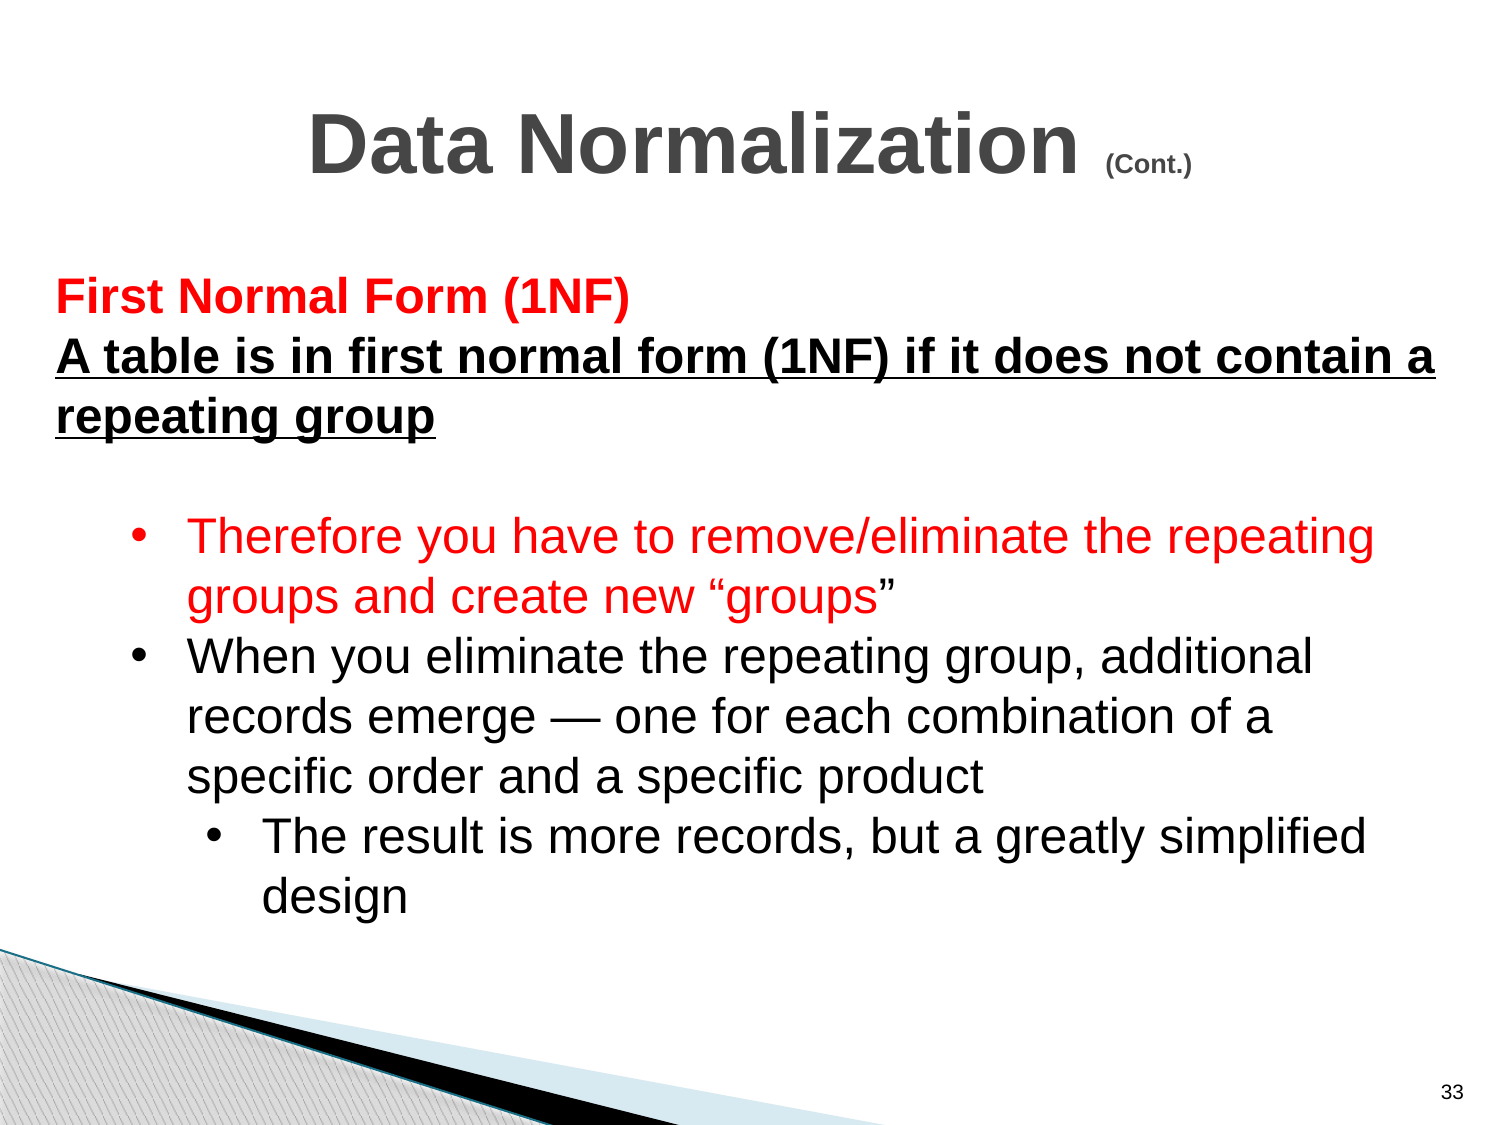

# Data Normalization (Cont.)
First Normal Form (1NF)
A table is in first normal form (1NF) if it does not contain a repeating group

Therefore you have to remove/eliminate the repeating groups and create new “groups”
When you eliminate the repeating group, additional records emerge — one for each combination of a specific order and a specific product
The result is more records, but a greatly simplified design
33